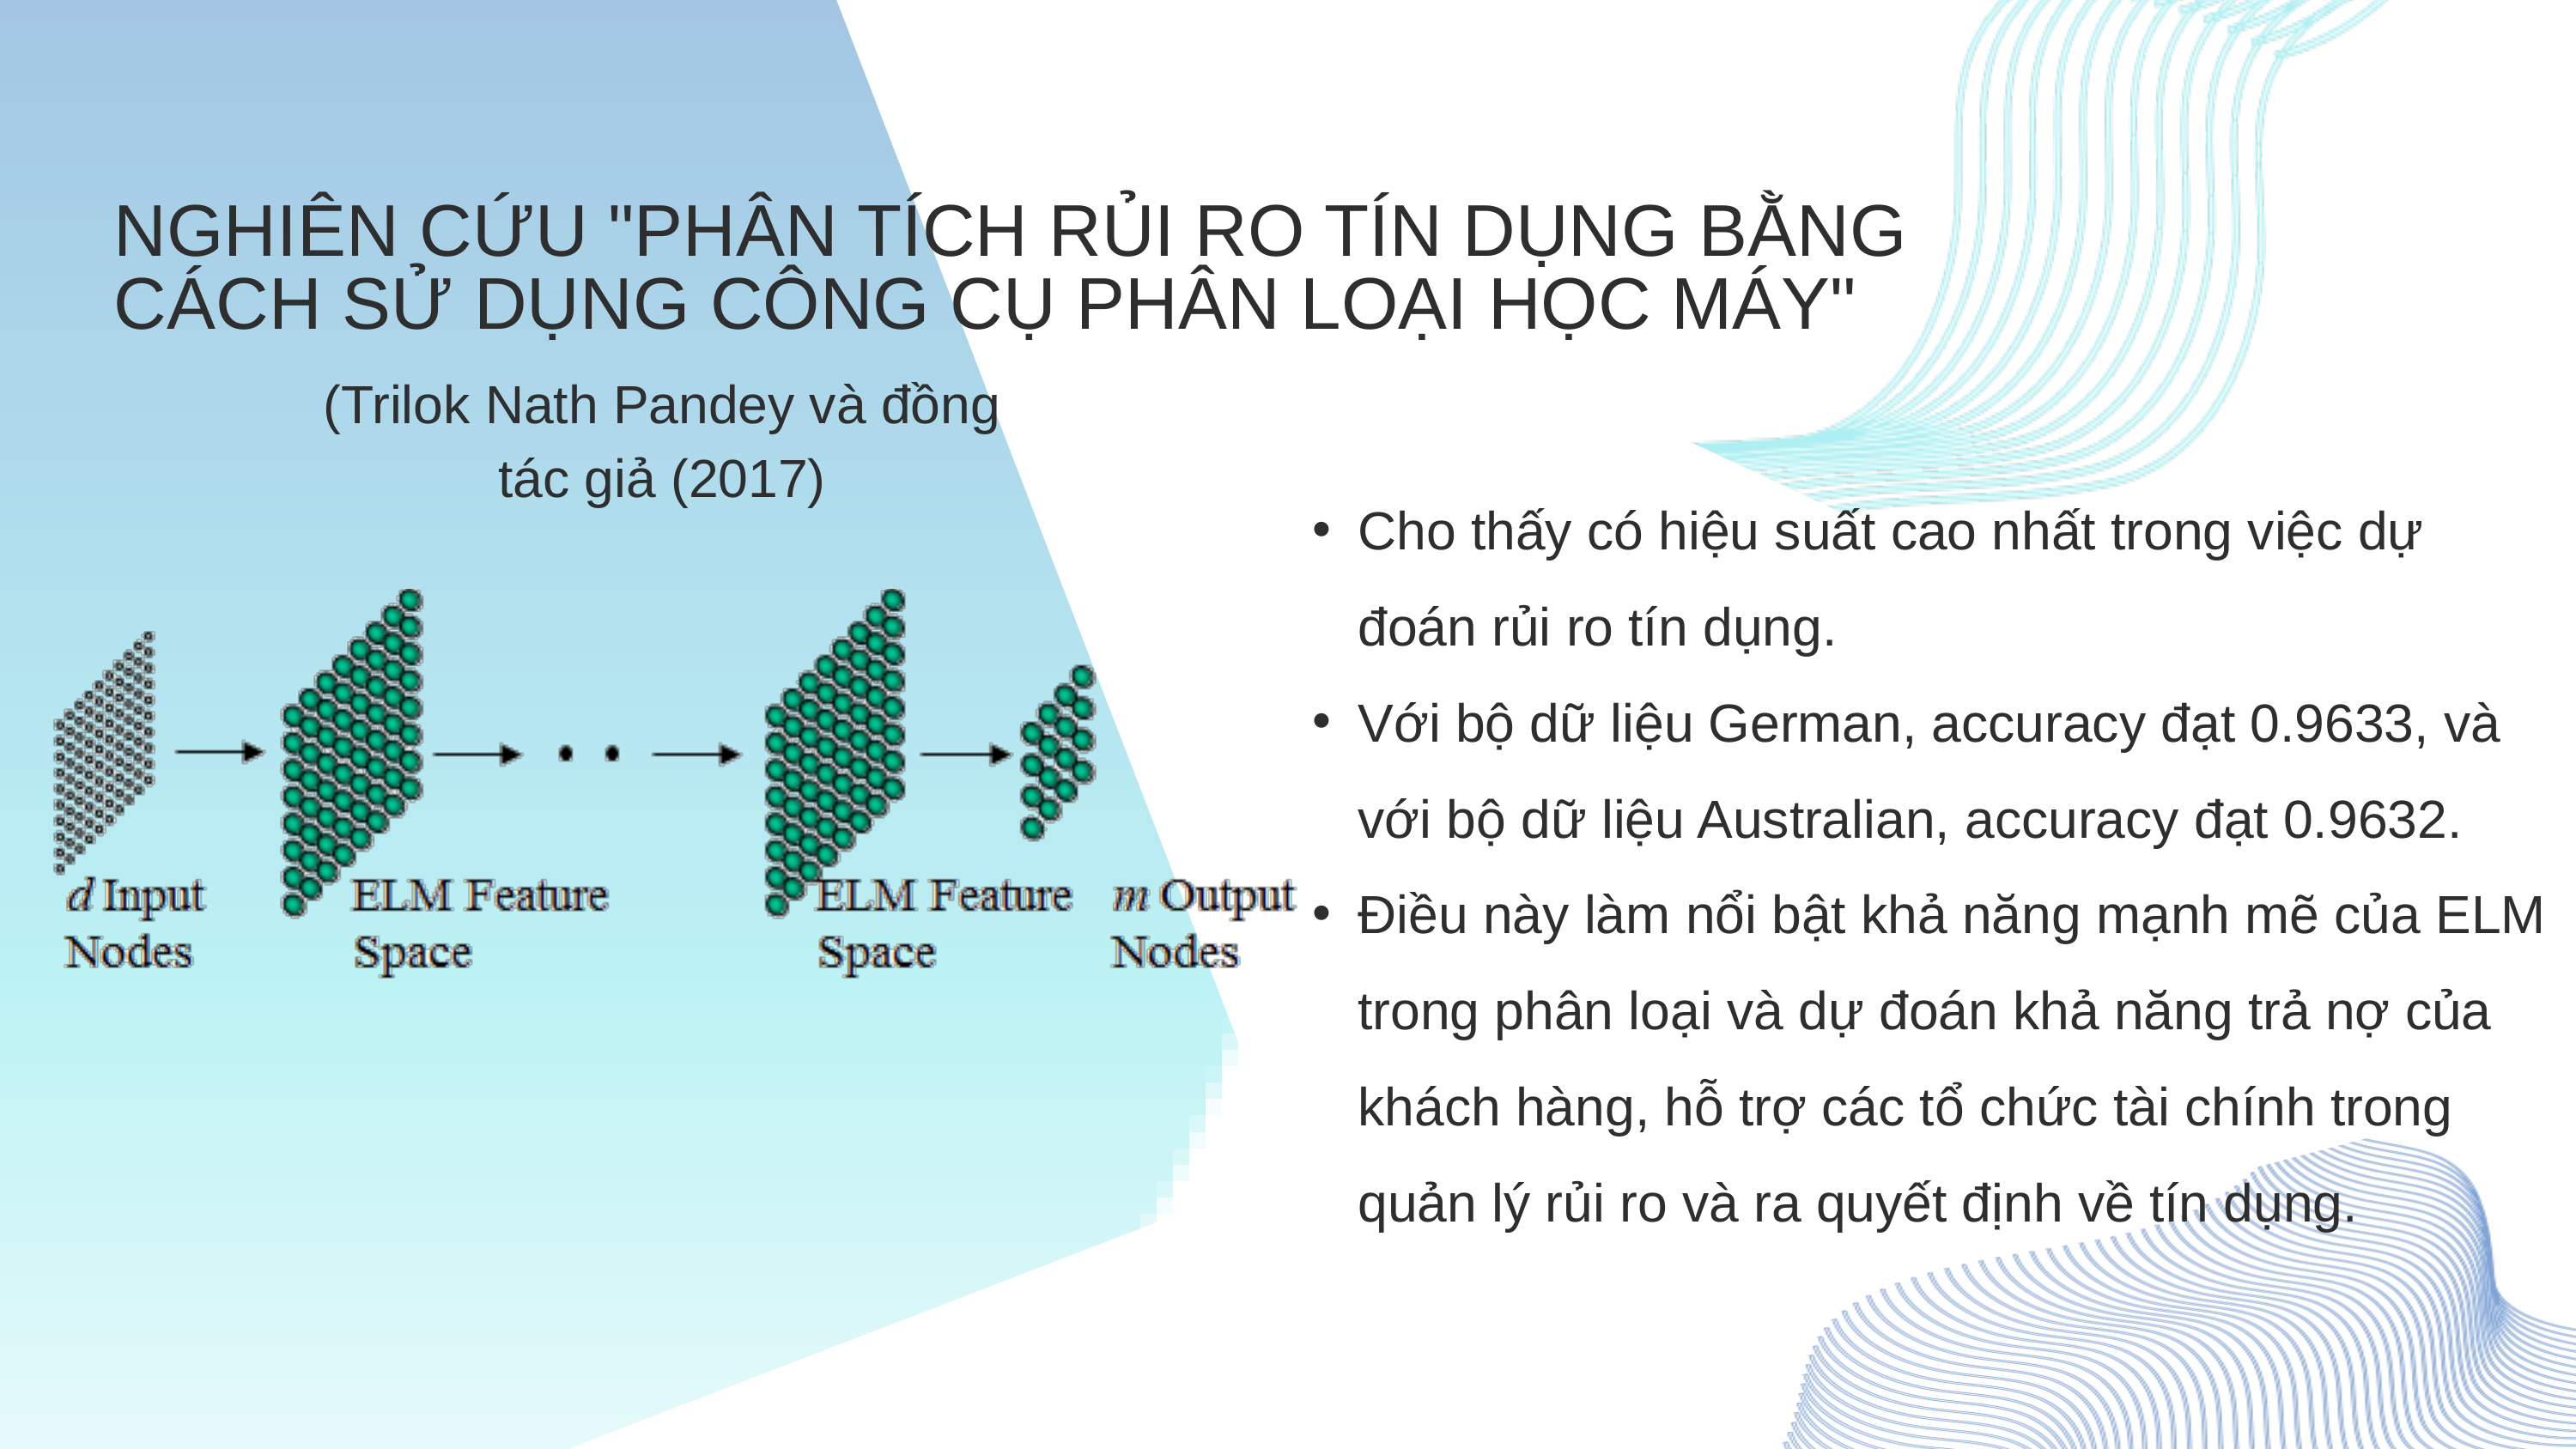

NGHIÊN CỨU "PHÂN TÍCH RỦI RO TÍN DỤNG BẰNG CÁCH SỬ DỤNG CÔNG CỤ PHÂN LOẠI HỌC MÁY"
(Trilok Nath Pandey và đồng tác giả (2017)
Cho thấy có hiệu suất cao nhất trong việc dự đoán rủi ro tín dụng.
Với bộ dữ liệu German, accuracy đạt 0.9633, và với bộ dữ liệu Australian, accuracy đạt 0.9632.
Điều này làm nổi bật khả năng mạnh mẽ của ELM trong phân loại và dự đoán khả năng trả nợ của khách hàng, hỗ trợ các tổ chức tài chính trong quản lý rủi ro và ra quyết định về tín dụng.